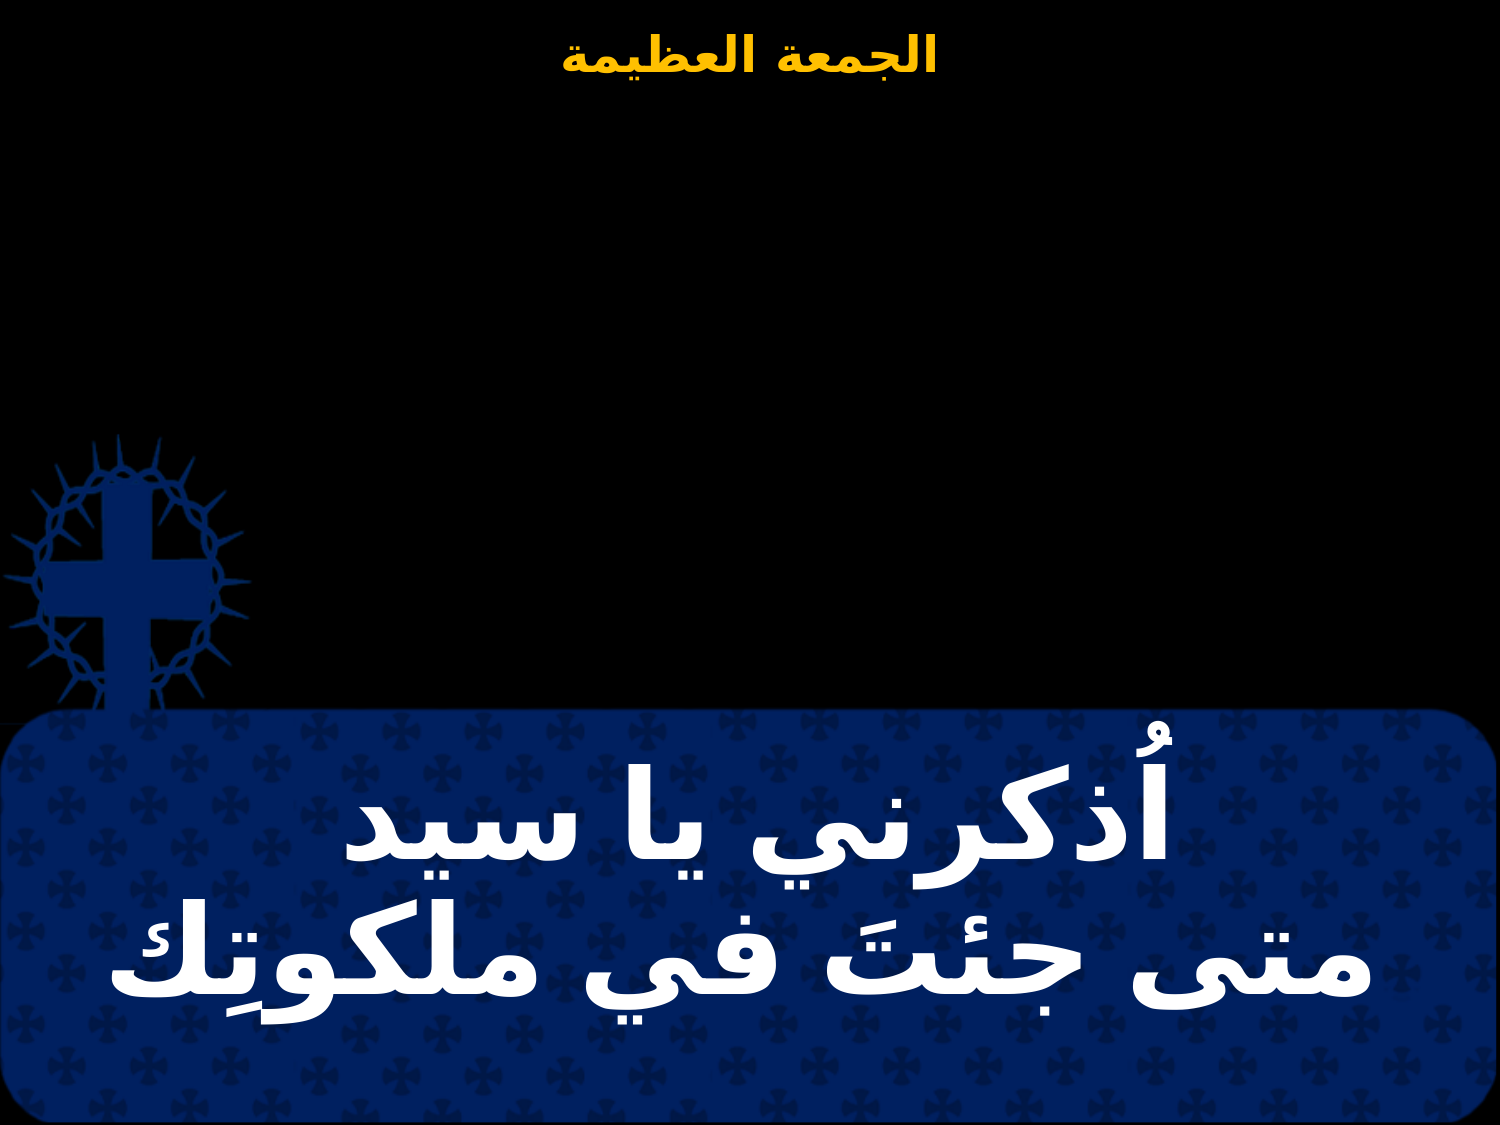

# اُذكرني يا سيد متى جئتَ في ملكوتِك